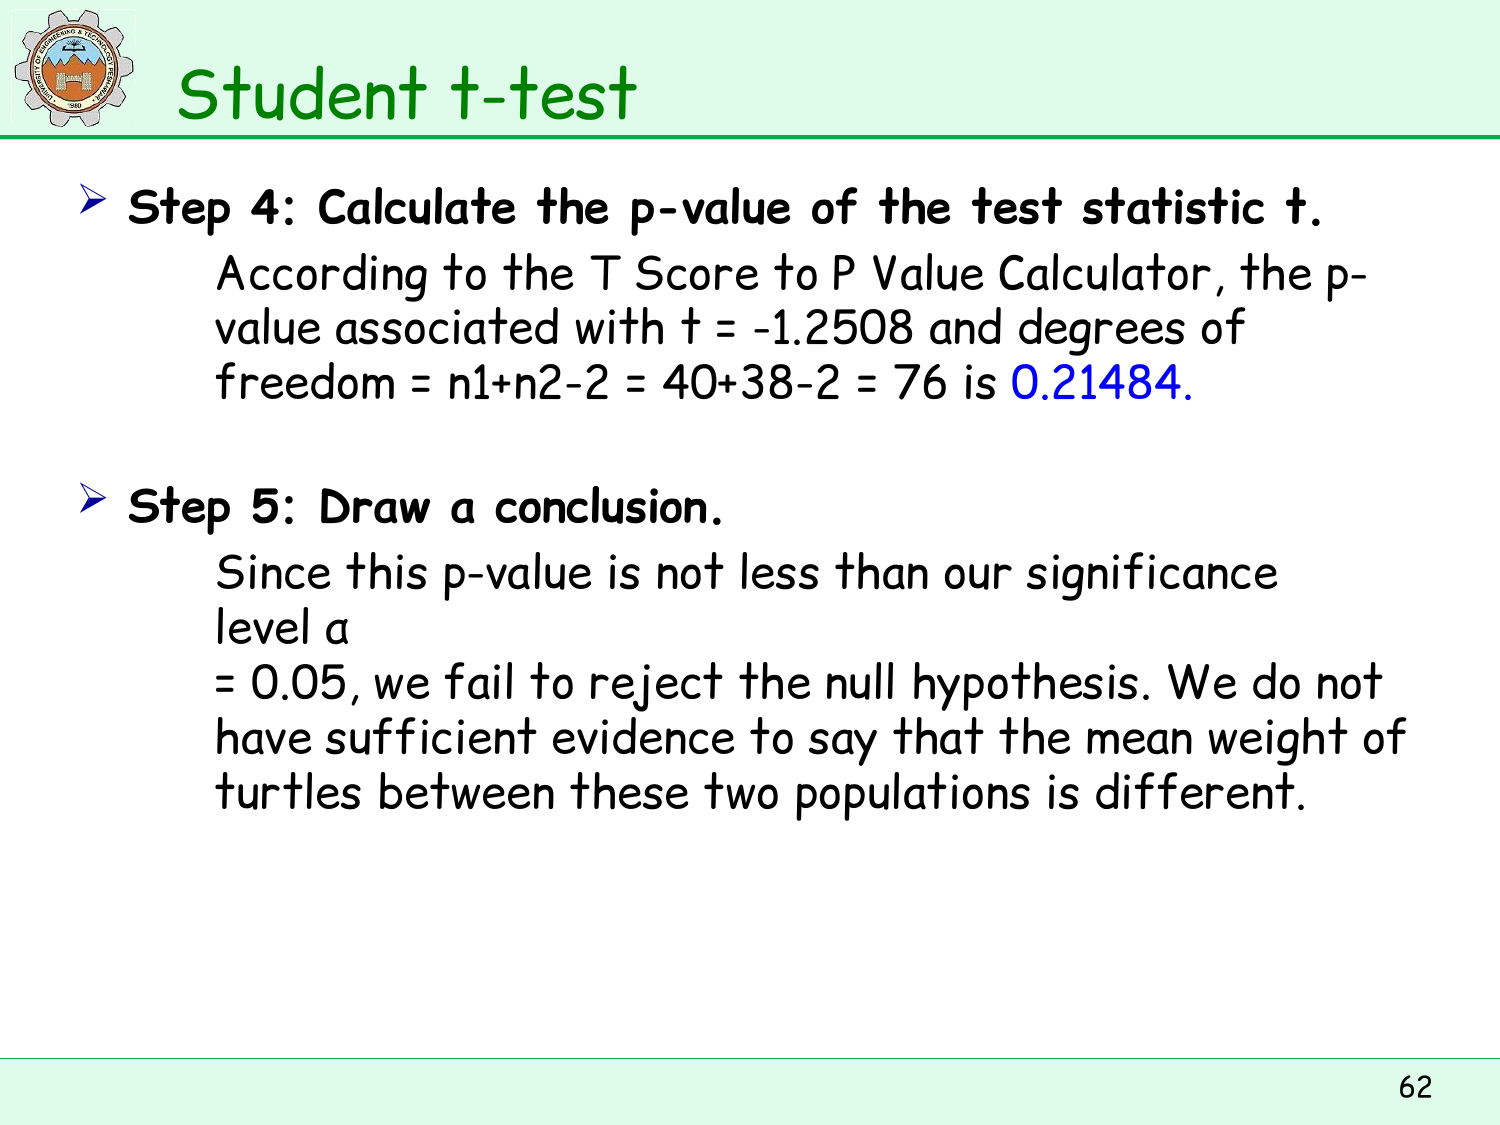

# Student t-test
Step 4: Calculate the p-value of the test statistic t.
According to the T Score to P Value Calculator, the p- value associated with t = -1.2508 and degrees of freedom = n1+n2-2 = 40+38-2 = 76 is 0.21484.

Step 5: Draw a conclusion.
Since this p-value is not less than our significance level α
= 0.05, we fail to reject the null hypothesis. We do not have sufficient evidence to say that the mean weight of turtles between these two populations is different.
62